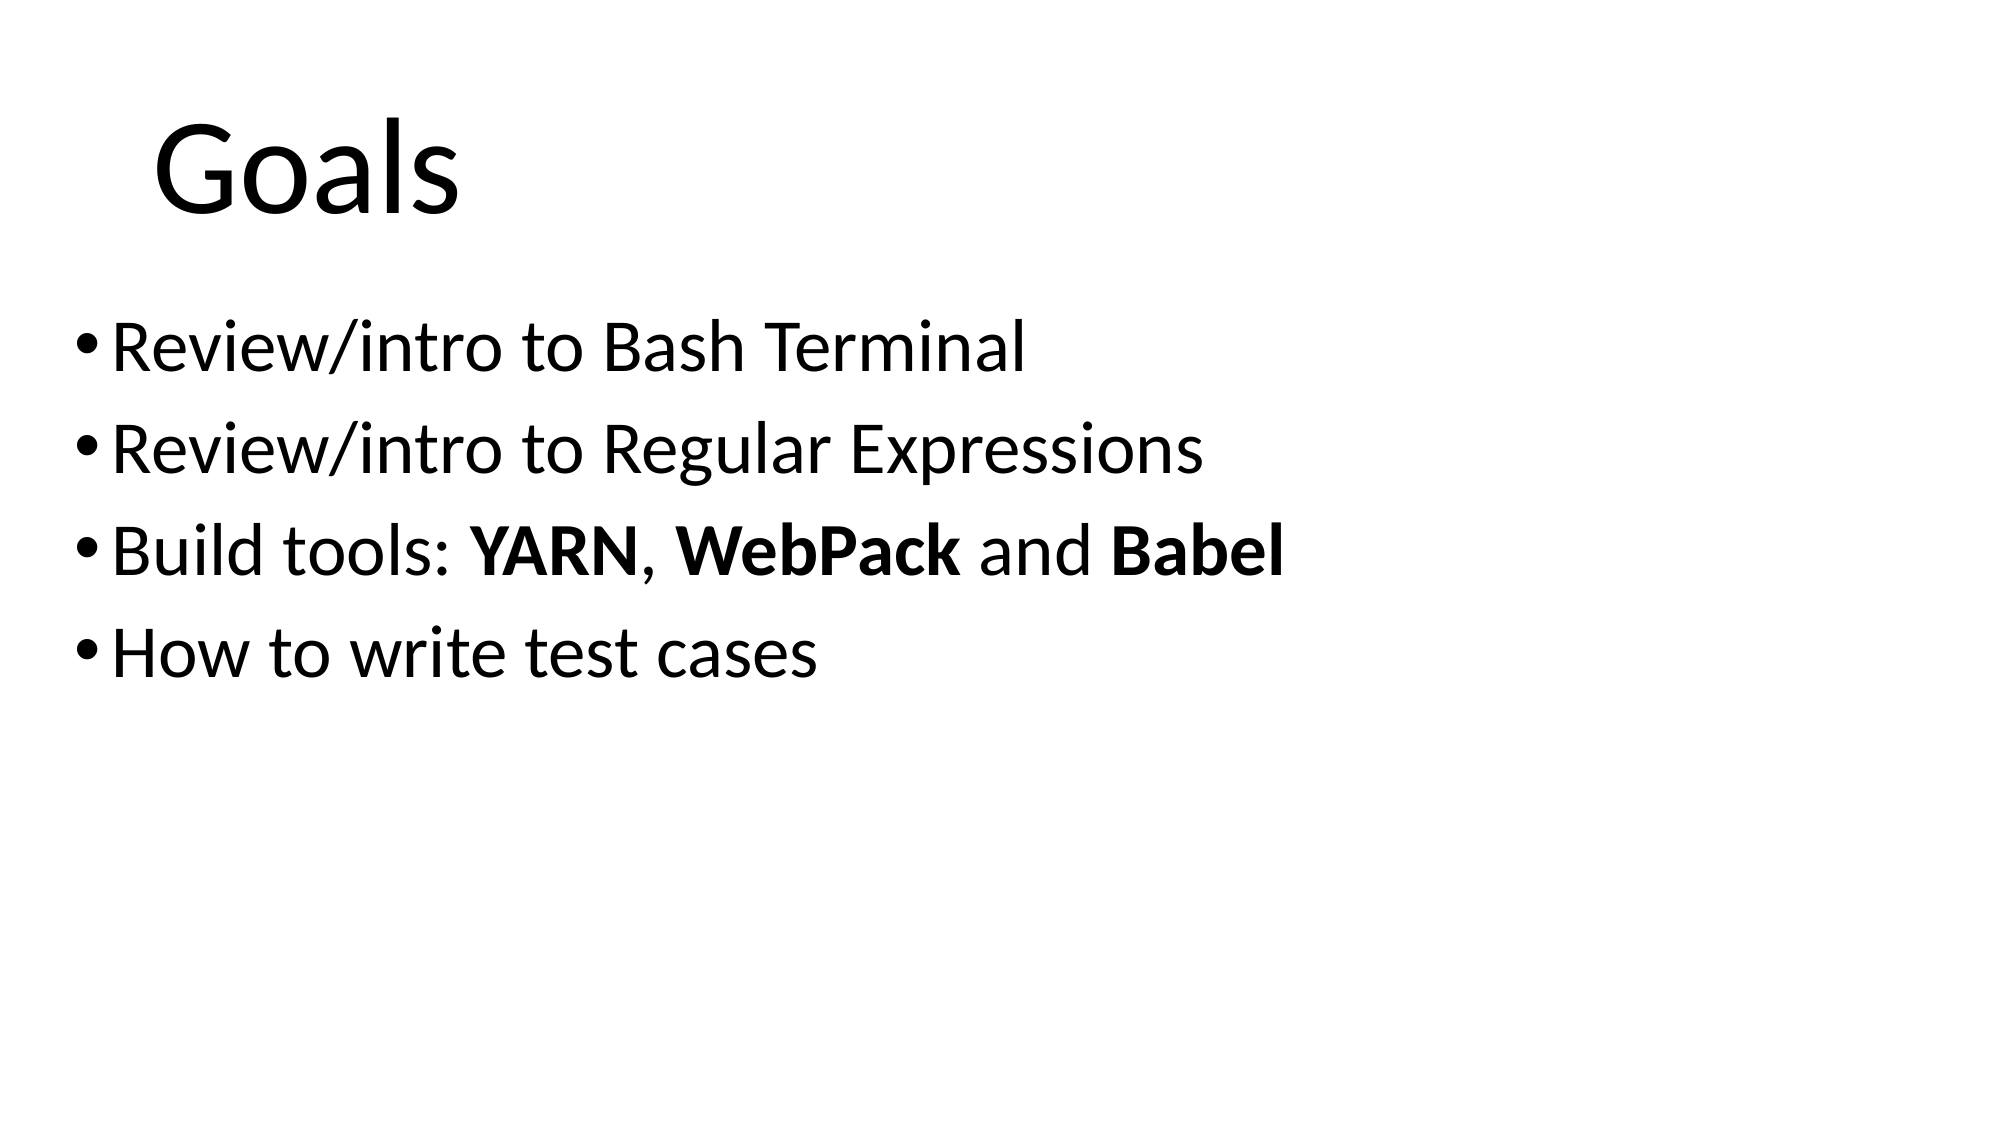

# Goals
Review/intro to Bash Terminal
Review/intro to Regular Expressions
Build tools: YARN, WebPack and Babel
How to write test cases